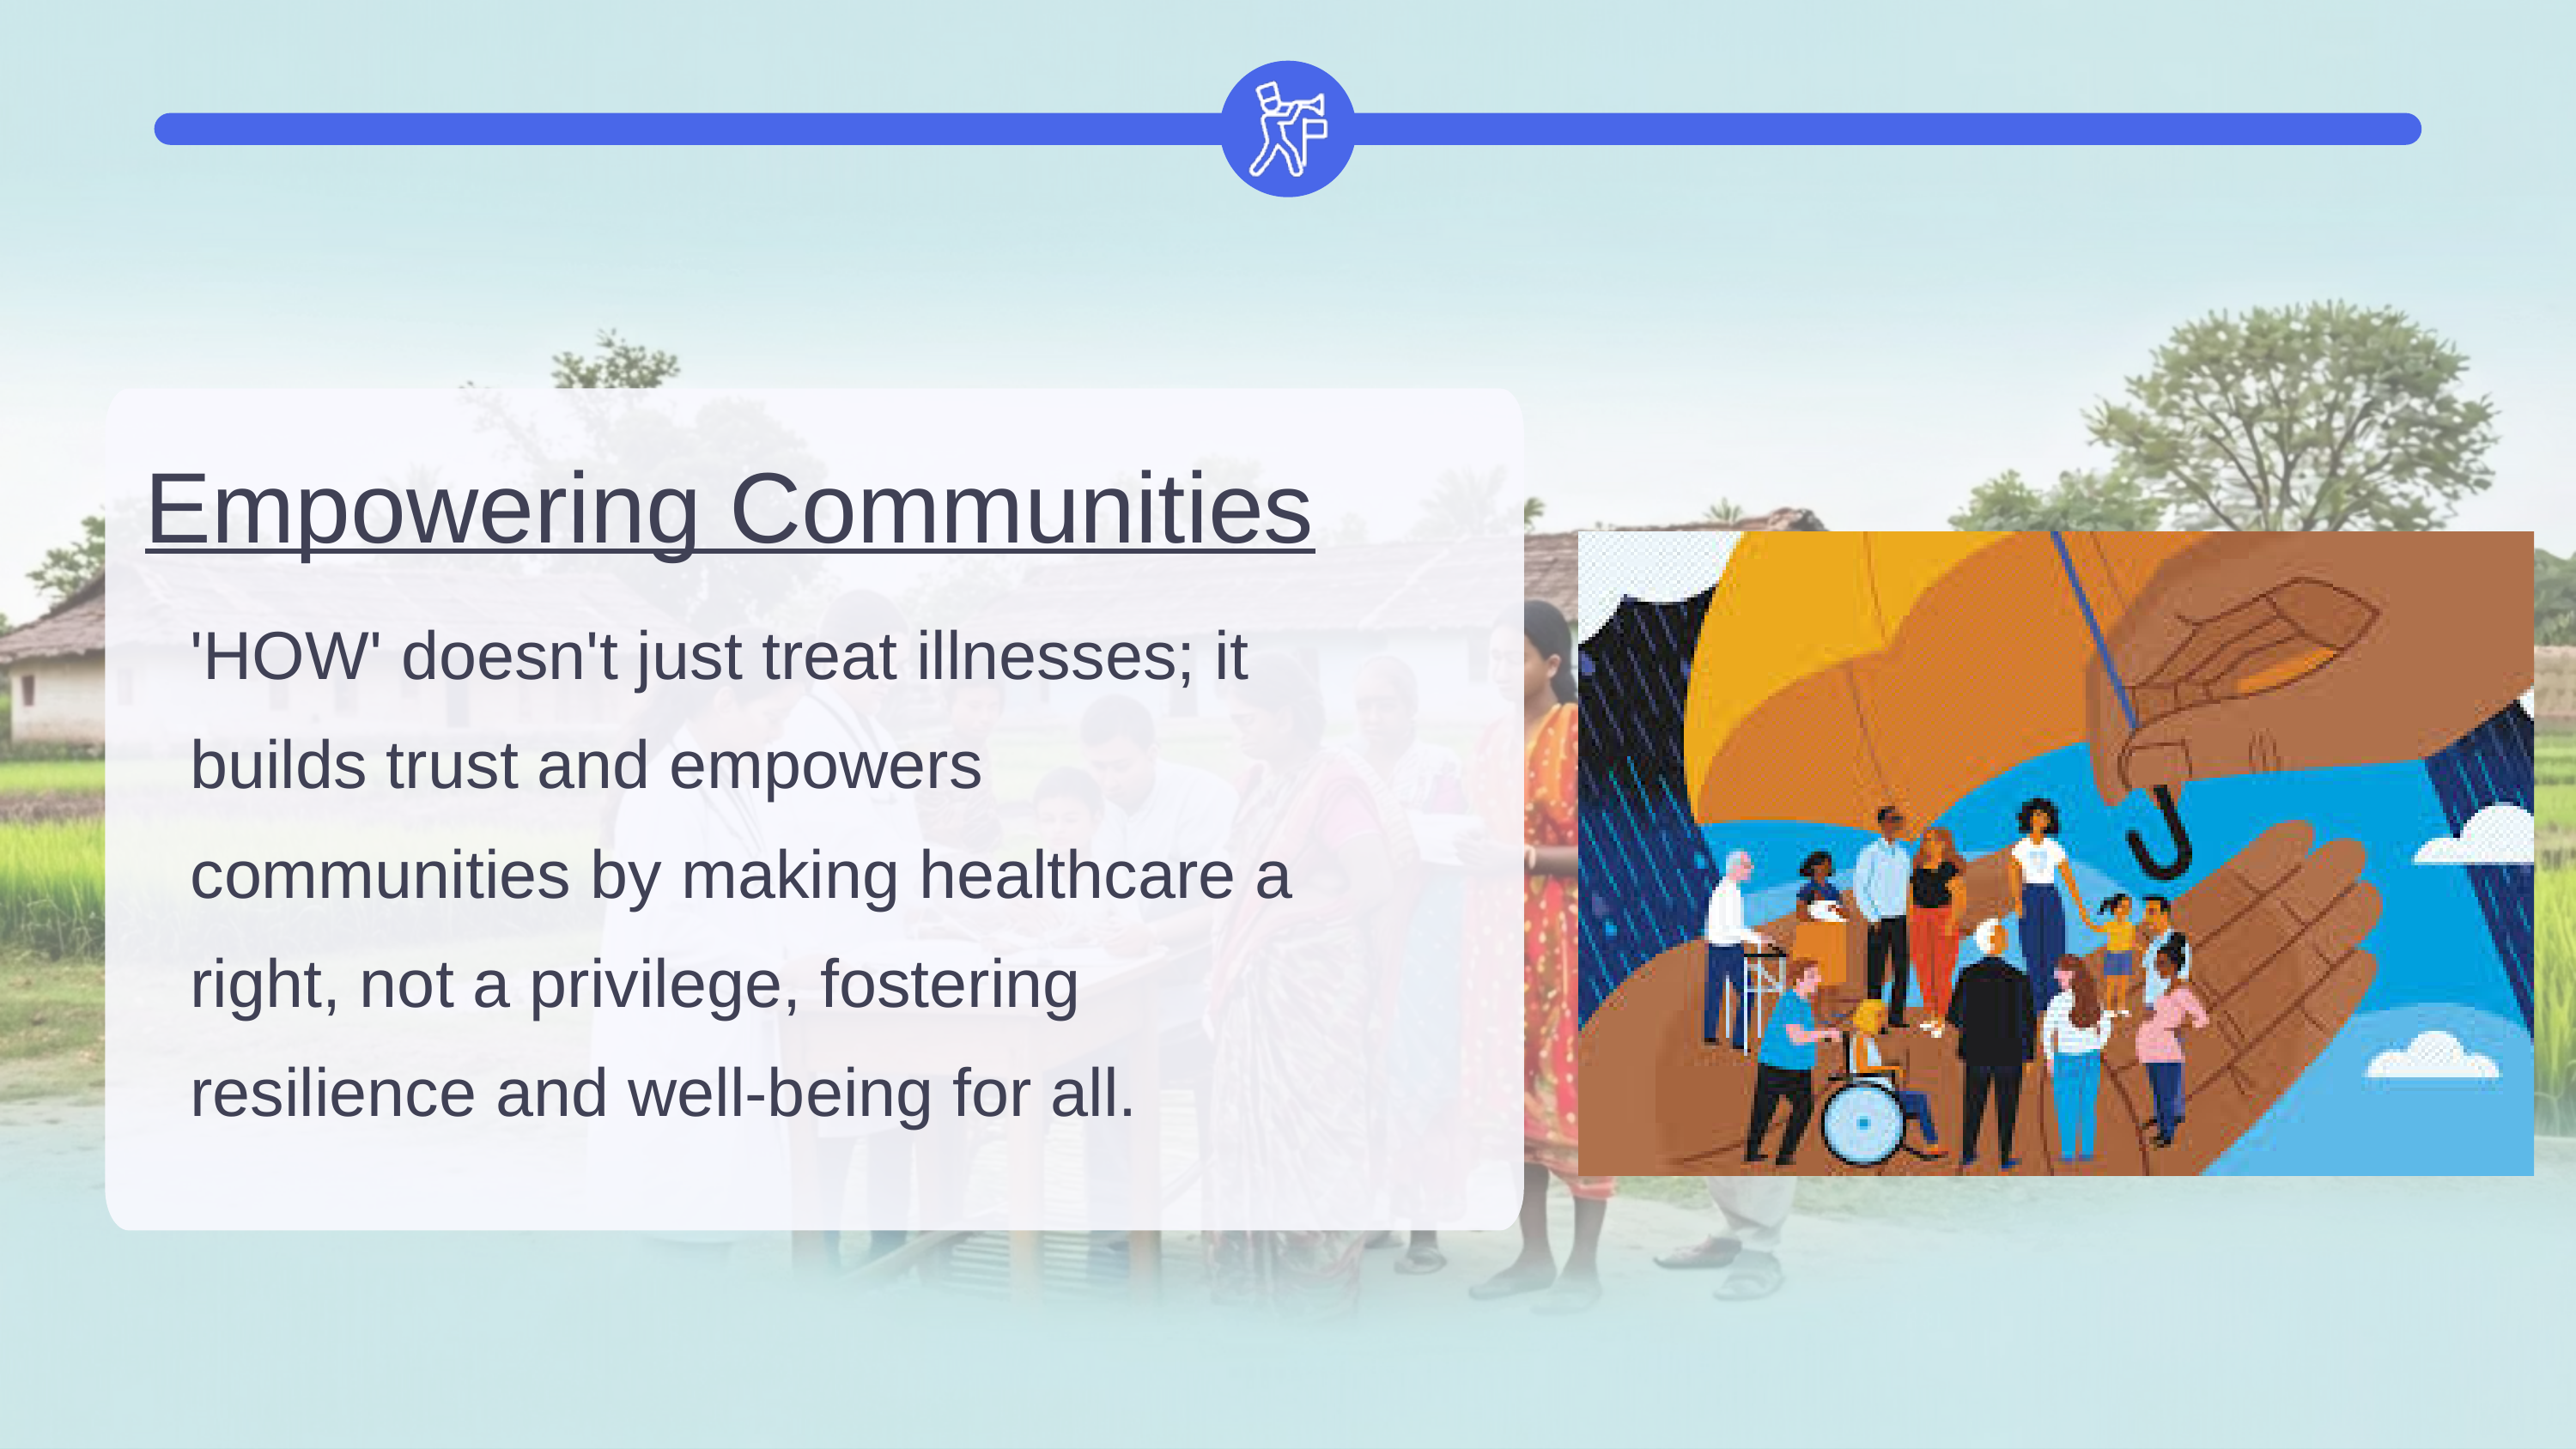

Empowering Communities

'HOW' doesn't just treat illnesses; it builds trust and empowers communities by making healthcare a right, not a privilege, fostering resilience and well-being for all.